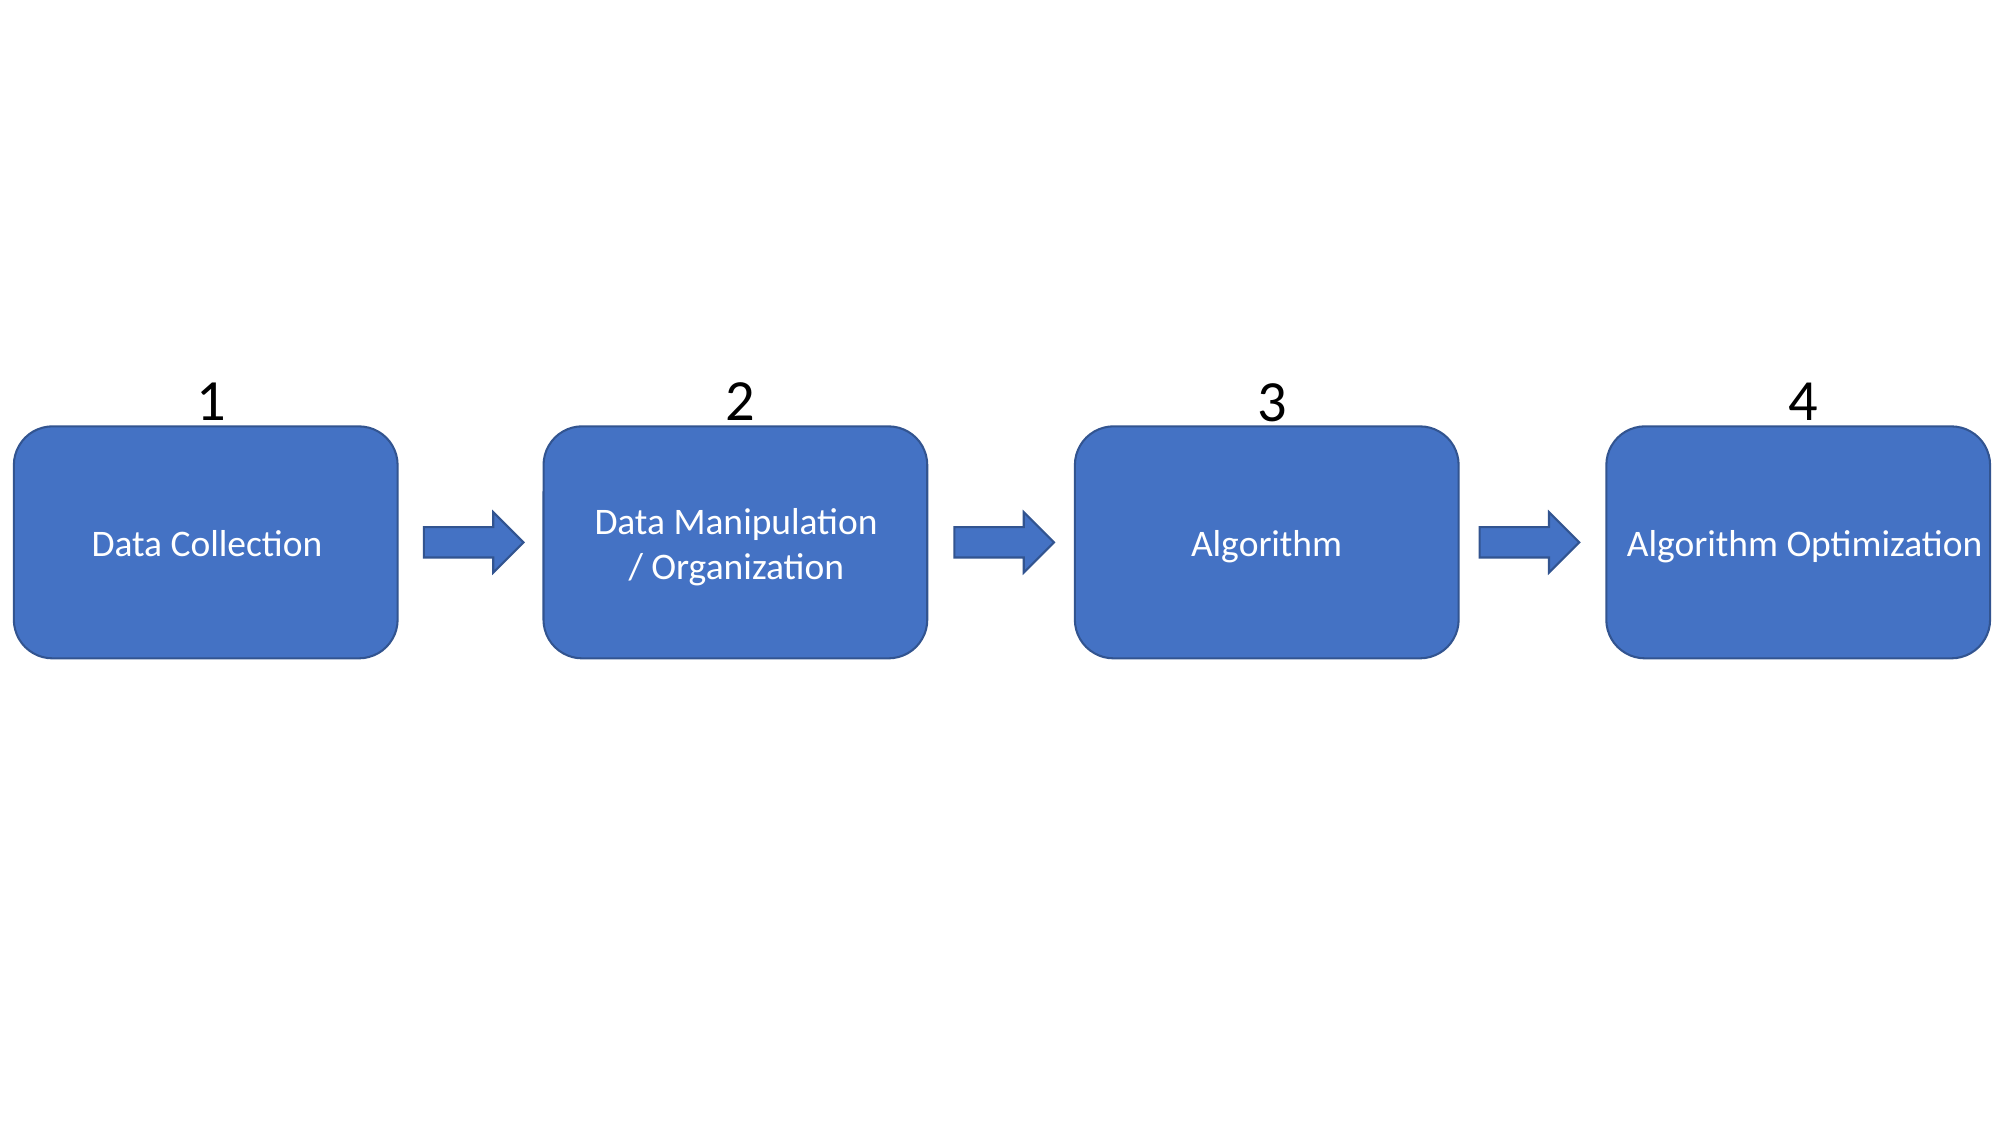

1
2
4
3

Data Manipulation
/ Organization

Algorithm

Algorithm Optimization
Data Collection